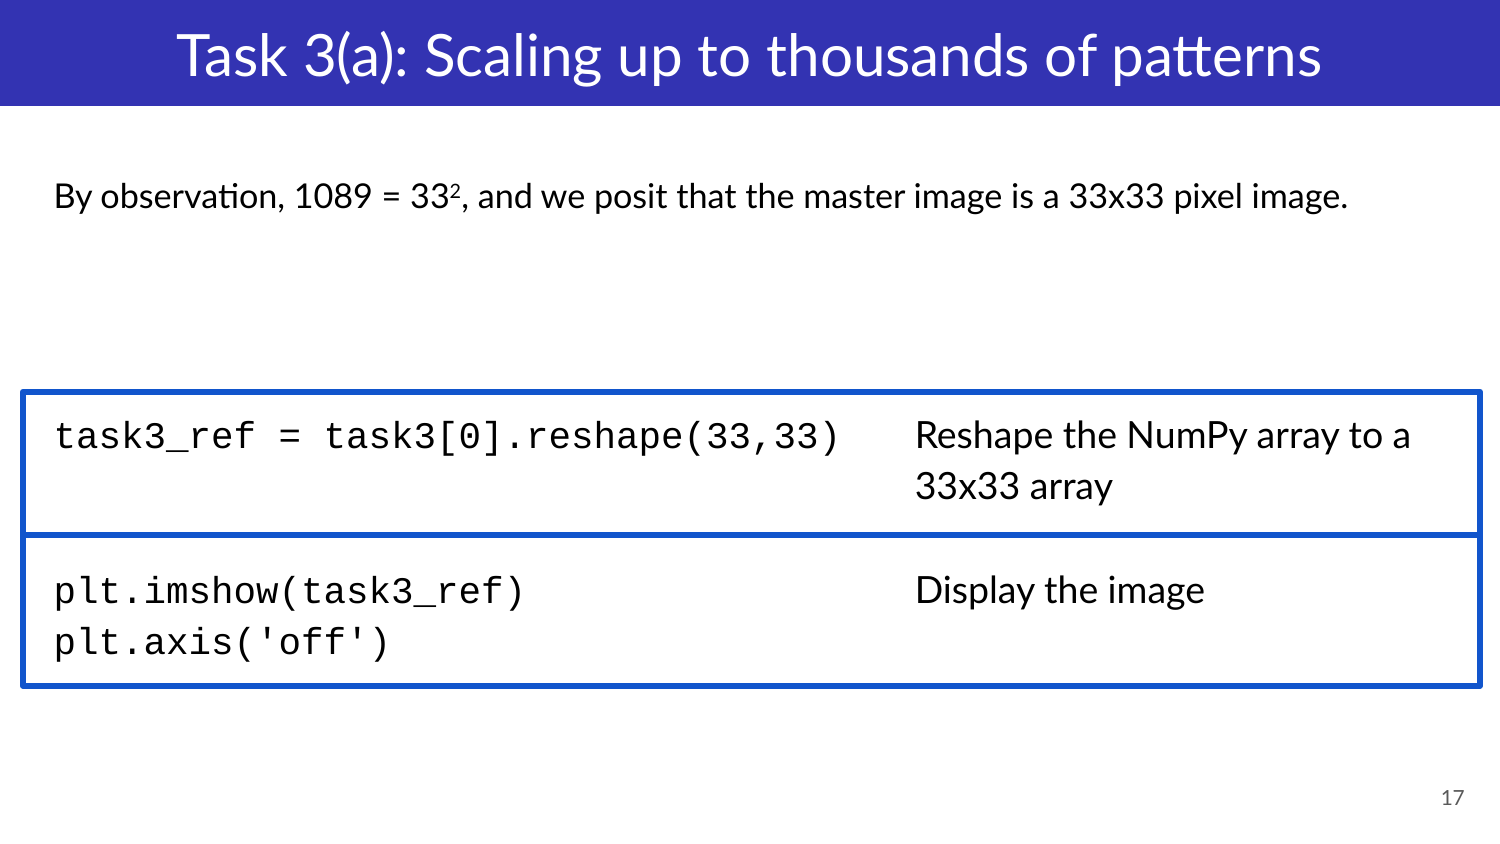

# Task 3(a): Scaling up to thousands of patterns
By observation, 1089 = 332, and we posit that the master image is a 33x33 pixel image.
task3_ref = task3[0].reshape(33,33)

plt.imshow(task3_ref)
plt.axis('off')
Reshape the NumPy array to a 33x33 array

Display the image

17